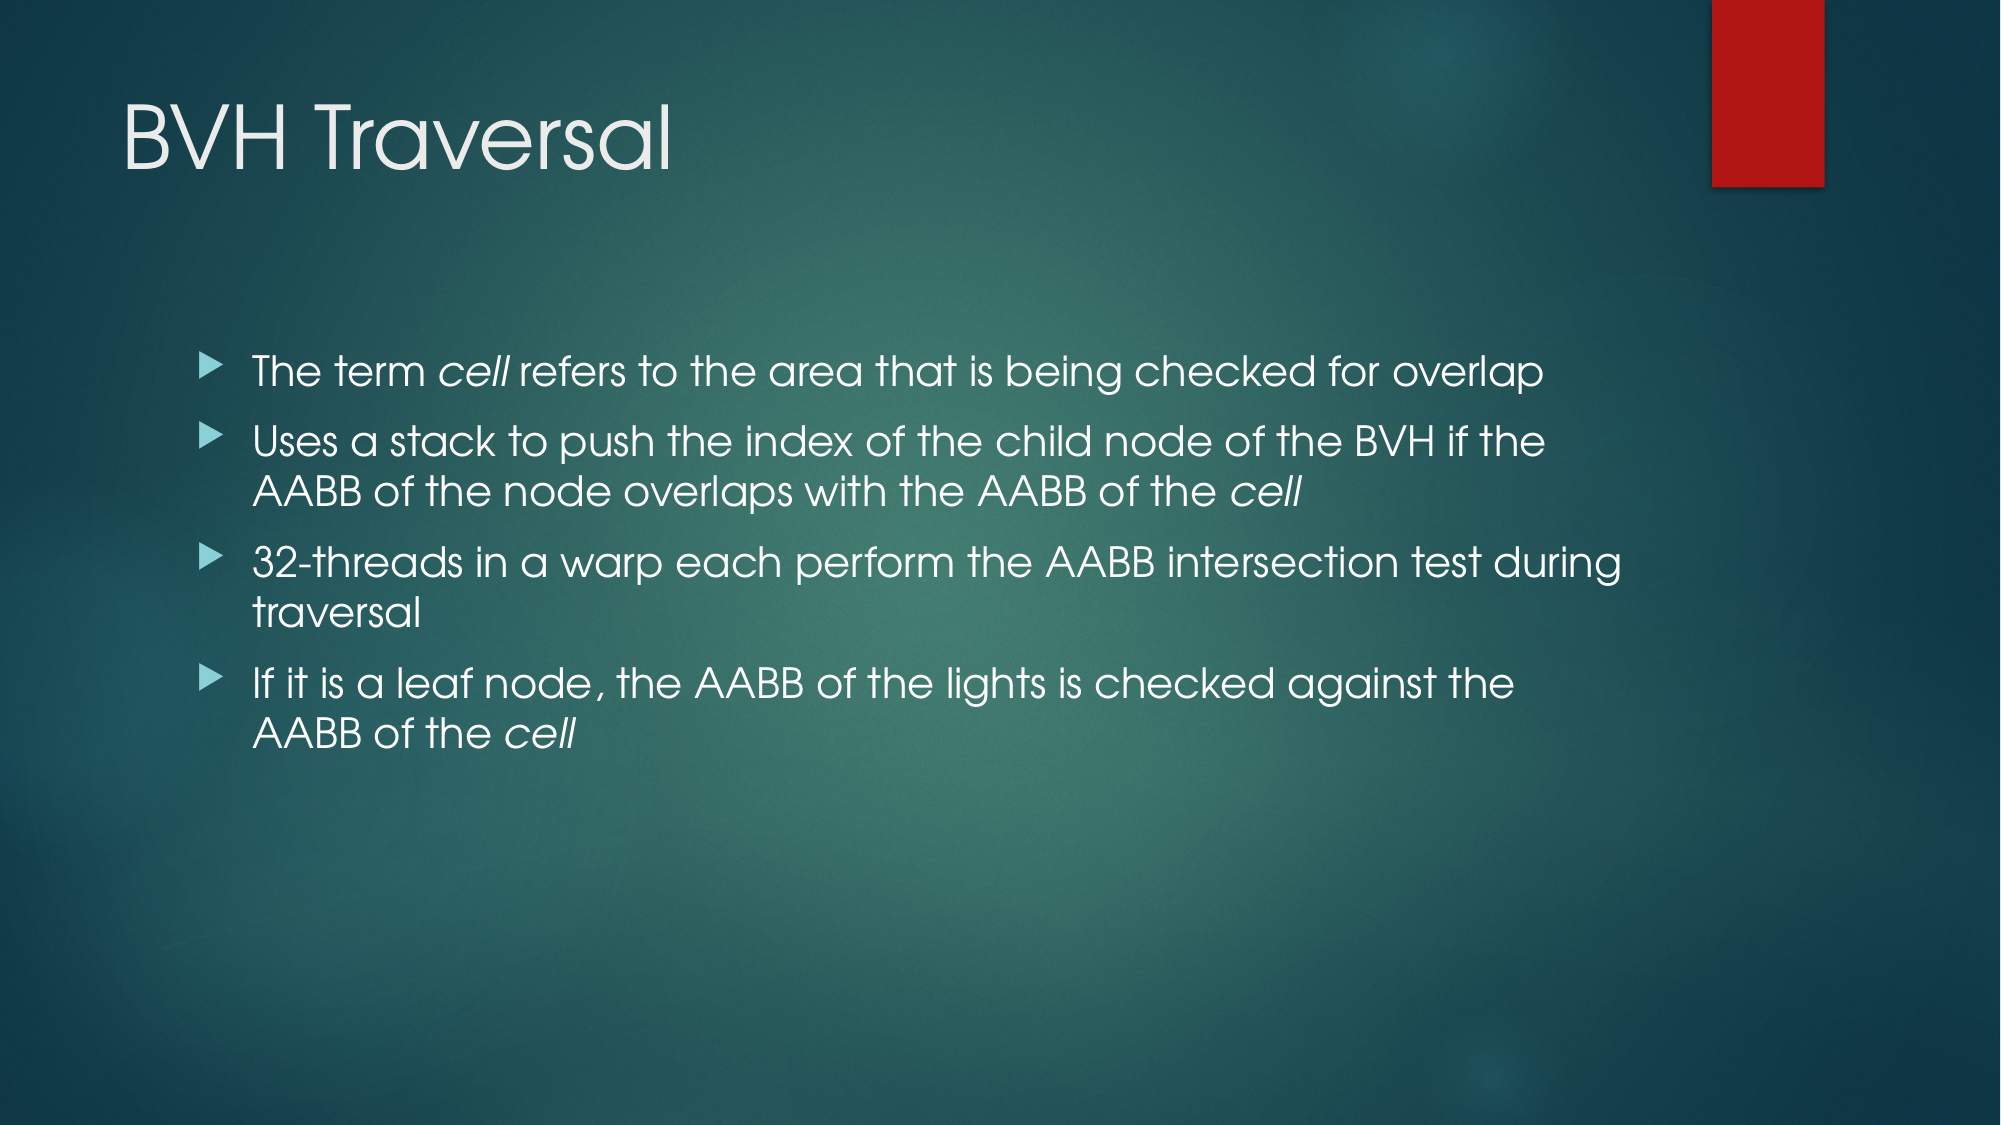

# BVH Traversal
The term cell refers to the area that is being checked for overlap
Uses a stack to push the index of the child node of the BVH if the AABB of the node overlaps with the AABB of the cell
32-threads in a warp each perform the AABB intersection test during traversal
If it is a leaf node, the AABB of the lights is checked against the AABB of the cell